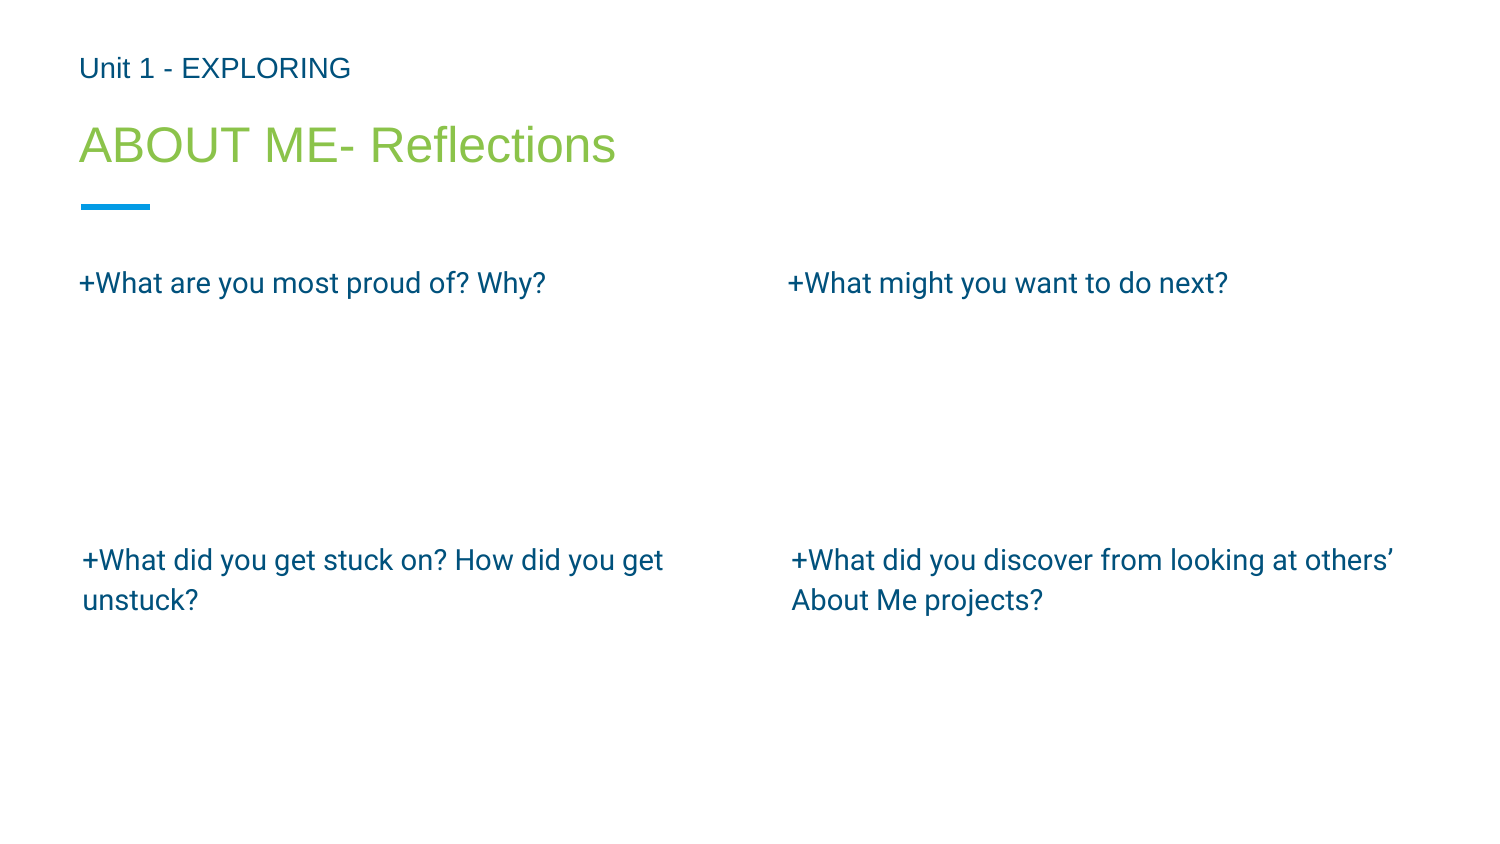

Unit 1 - EXPLORING
# ABOUT ME- Reflections
+What are you most proud of? Why?
+What might you want to do next?

+What did you get stuck on? How did you get unstuck?
+What did you discover from looking at others’ About Me projects?